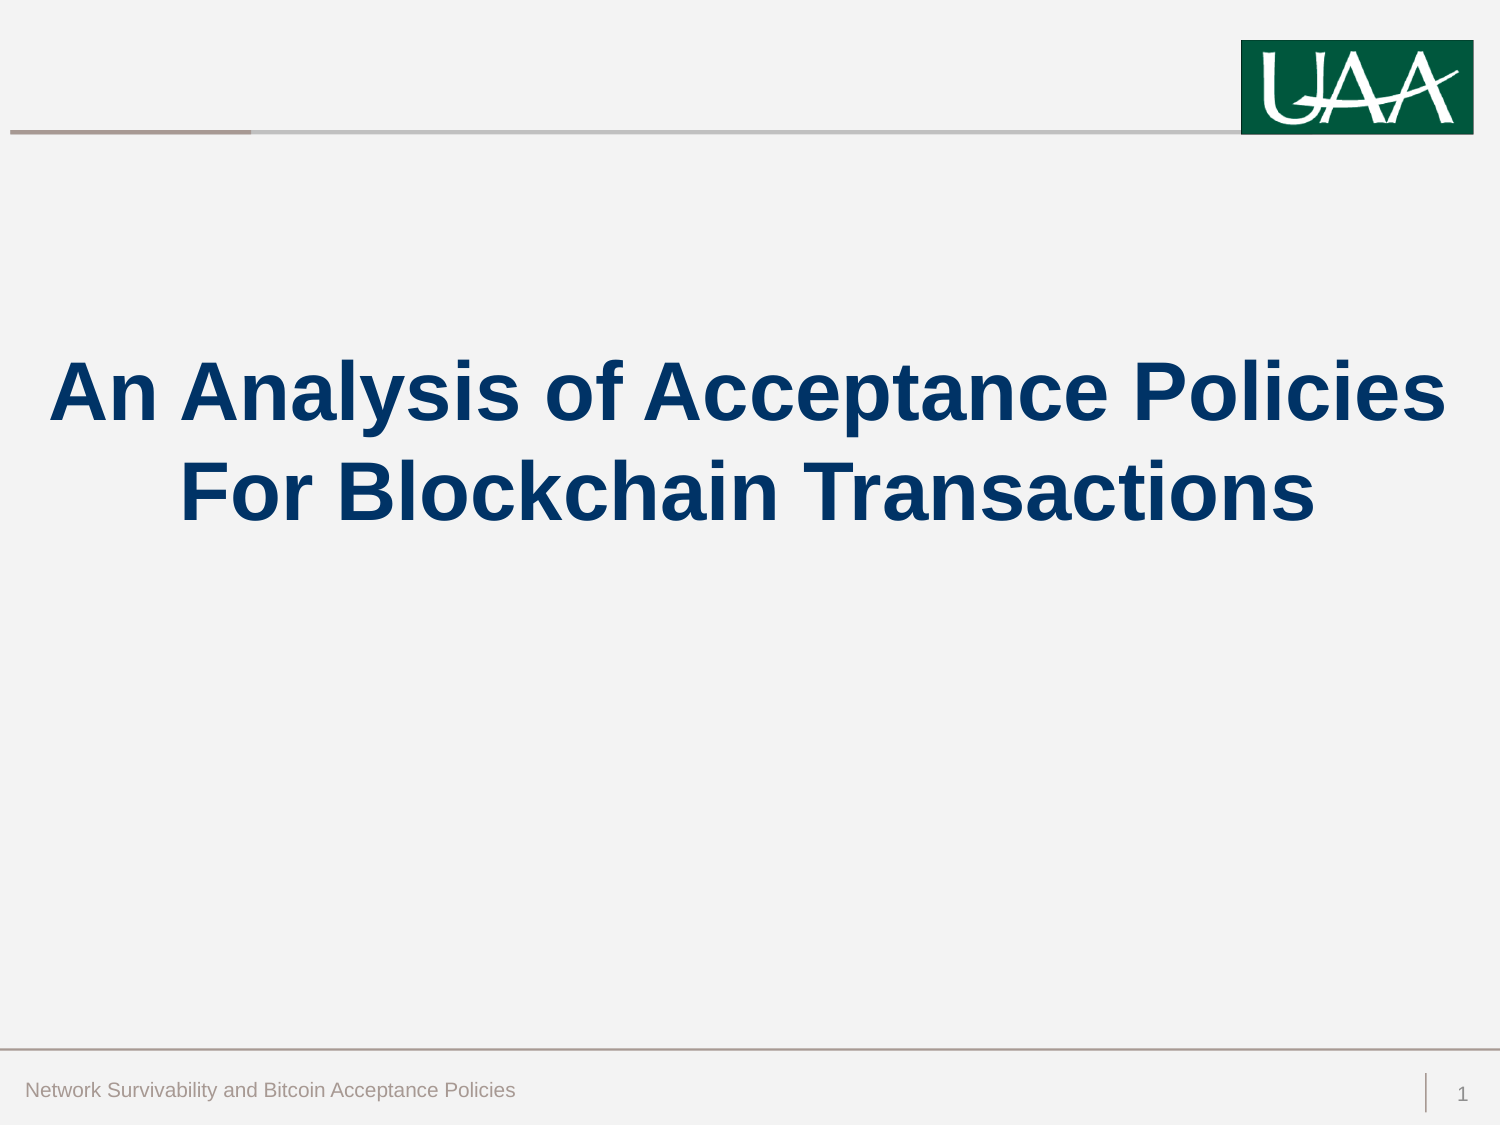

# An Analysis of Acceptance Policies For Blockchain Transactions